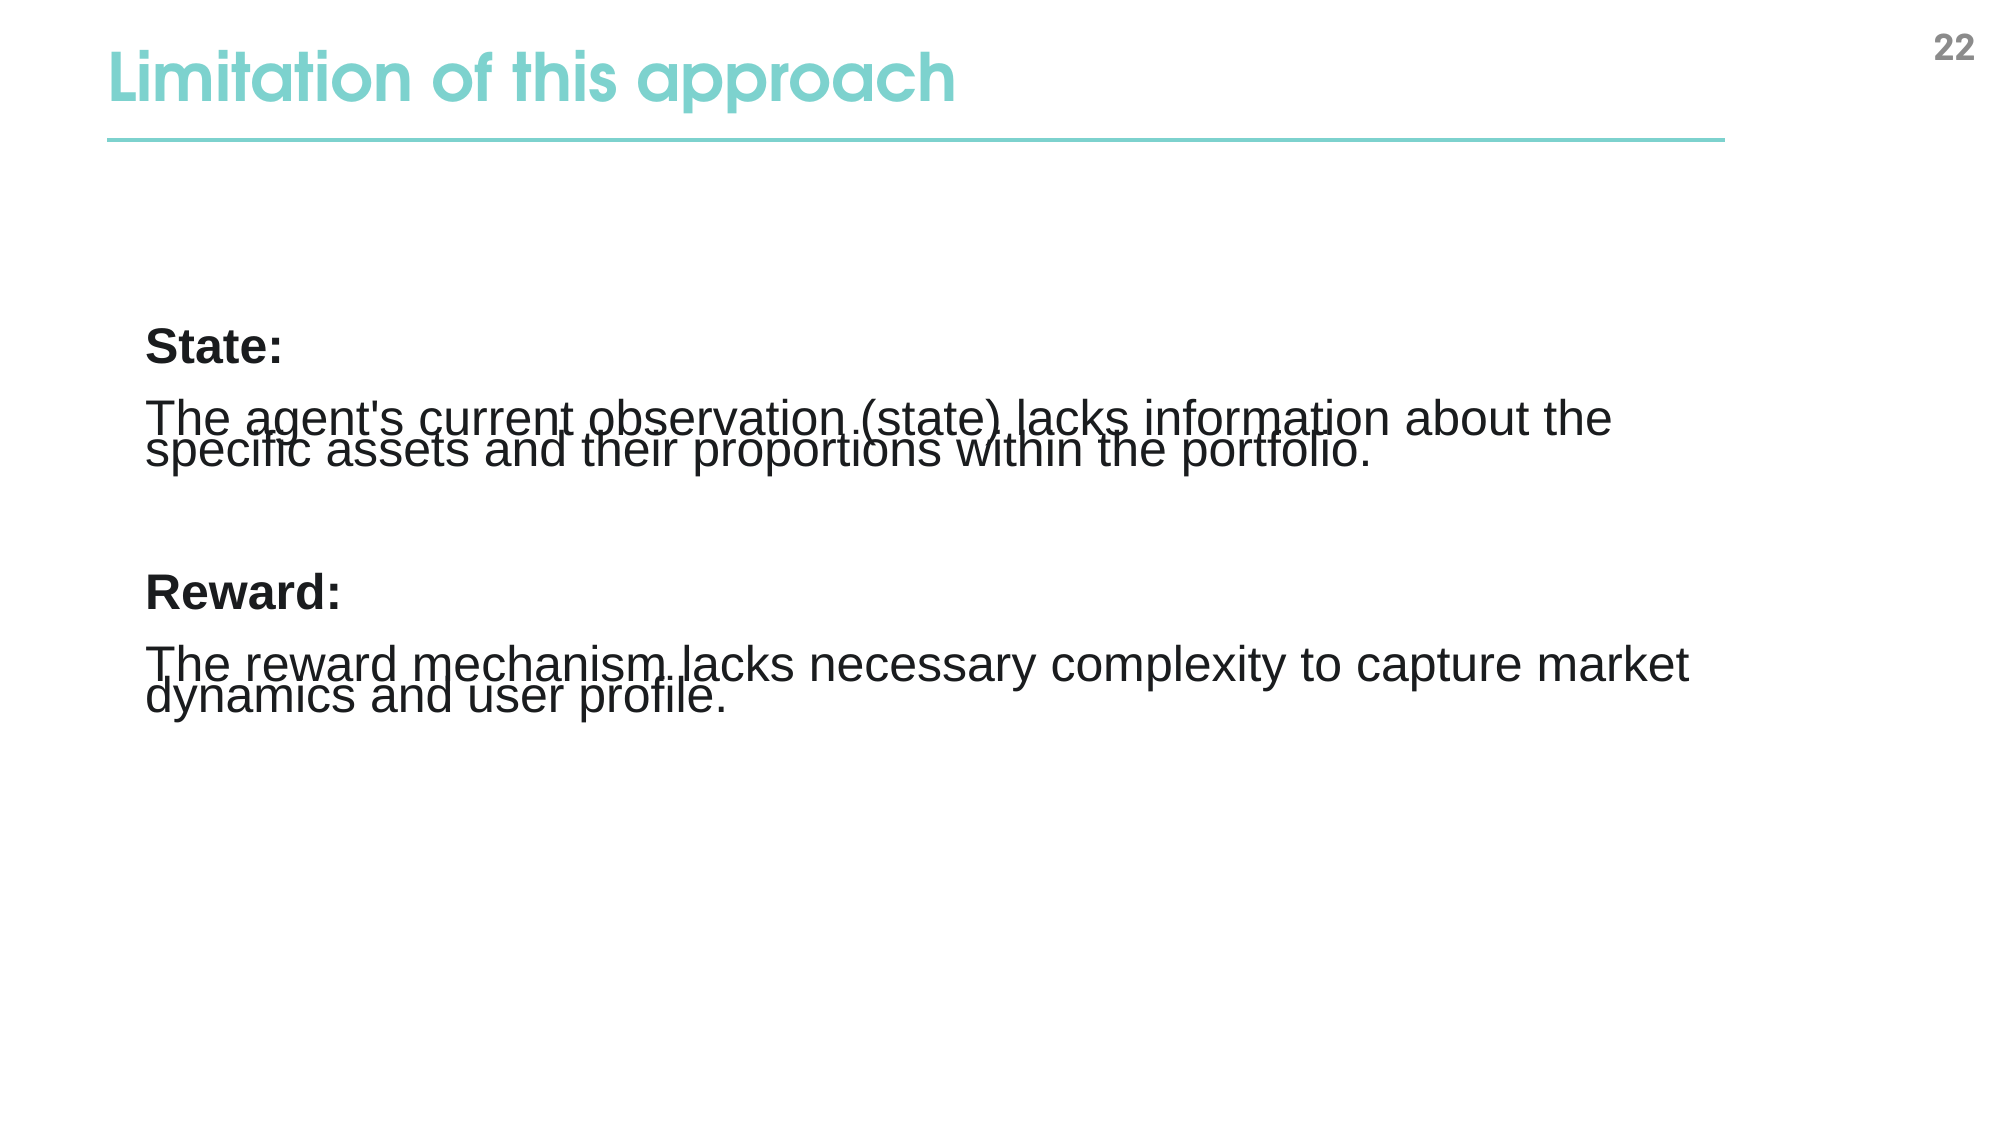

Limitation of this approach
22
State:

The agent's current observation (state) lacks information about the specific assets and their proportions within the portfolio.

Reward:

The reward mechanism lacks necessary complexity to capture market dynamics and user profile.